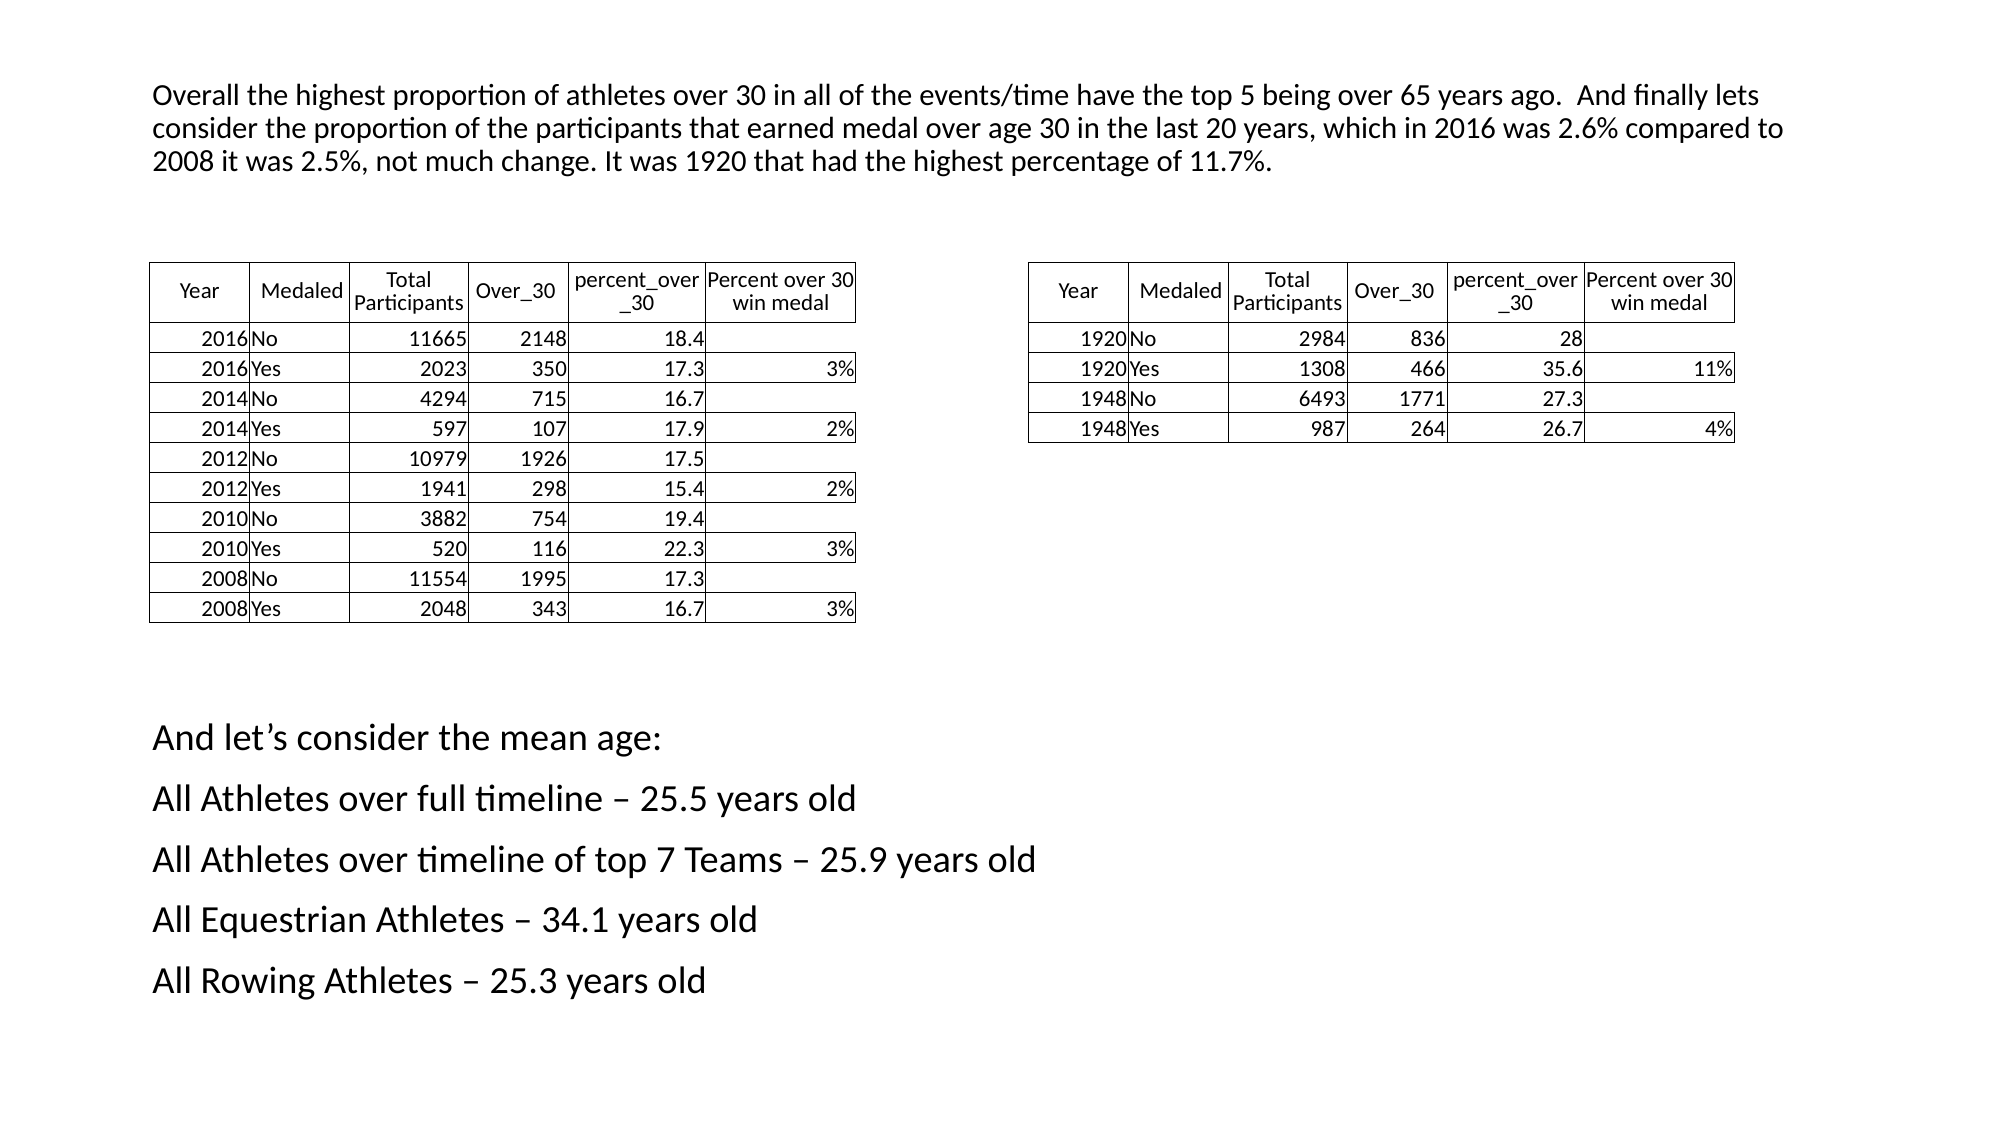

Overall the highest proportion of athletes over 30 in all of the events/time have the top 5 being over 65 years ago.  And finally lets consider the proportion of the participants that earned medal over age 30 in the last 20 years, which in 2016 was 2.6% compared to 2008 it was 2.5%, not much change. It was 1920 that had the highest percentage of 11.7%.

And let’s consider the mean age:
All Athletes over full timeline – 25.5 years old
All Athletes over timeline of top 7 Teams – 25.9 years old
All Equestrian Athletes – 34.1 years old
All Rowing Athletes – 25.3 years old

| Year | Medaled | Total Participants | Over\_30 | percent\_over\_30 | Percent over 30 win medal |
| --- | --- | --- | --- | --- | --- |
| 2016 | No | 11665 | 2148 | 18.4 |  |
| 2016 | Yes | 2023 | 350 | 17.3 | 3% |
| 2014 | No | 4294 | 715 | 16.7 |  |
| 2014 | Yes | 597 | 107 | 17.9 | 2% |
| 2012 | No | 10979 | 1926 | 17.5 |  |
| 2012 | Yes | 1941 | 298 | 15.4 | 2% |
| 2010 | No | 3882 | 754 | 19.4 |  |
| 2010 | Yes | 520 | 116 | 22.3 | 3% |
| 2008 | No | 11554 | 1995 | 17.3 |  |
| 2008 | Yes | 2048 | 343 | 16.7 | 3% |
| Year | Medaled | Total Participants | Over\_30 | percent\_over\_30 | Percent over 30 win medal |
| --- | --- | --- | --- | --- | --- |
| 1920 | No | 2984 | 836 | 28 |  |
| 1920 | Yes | 1308 | 466 | 35.6 | 11% |
| 1948 | No | 6493 | 1771 | 27.3 |  |
| 1948 | Yes | 987 | 264 | 26.7 | 4% |